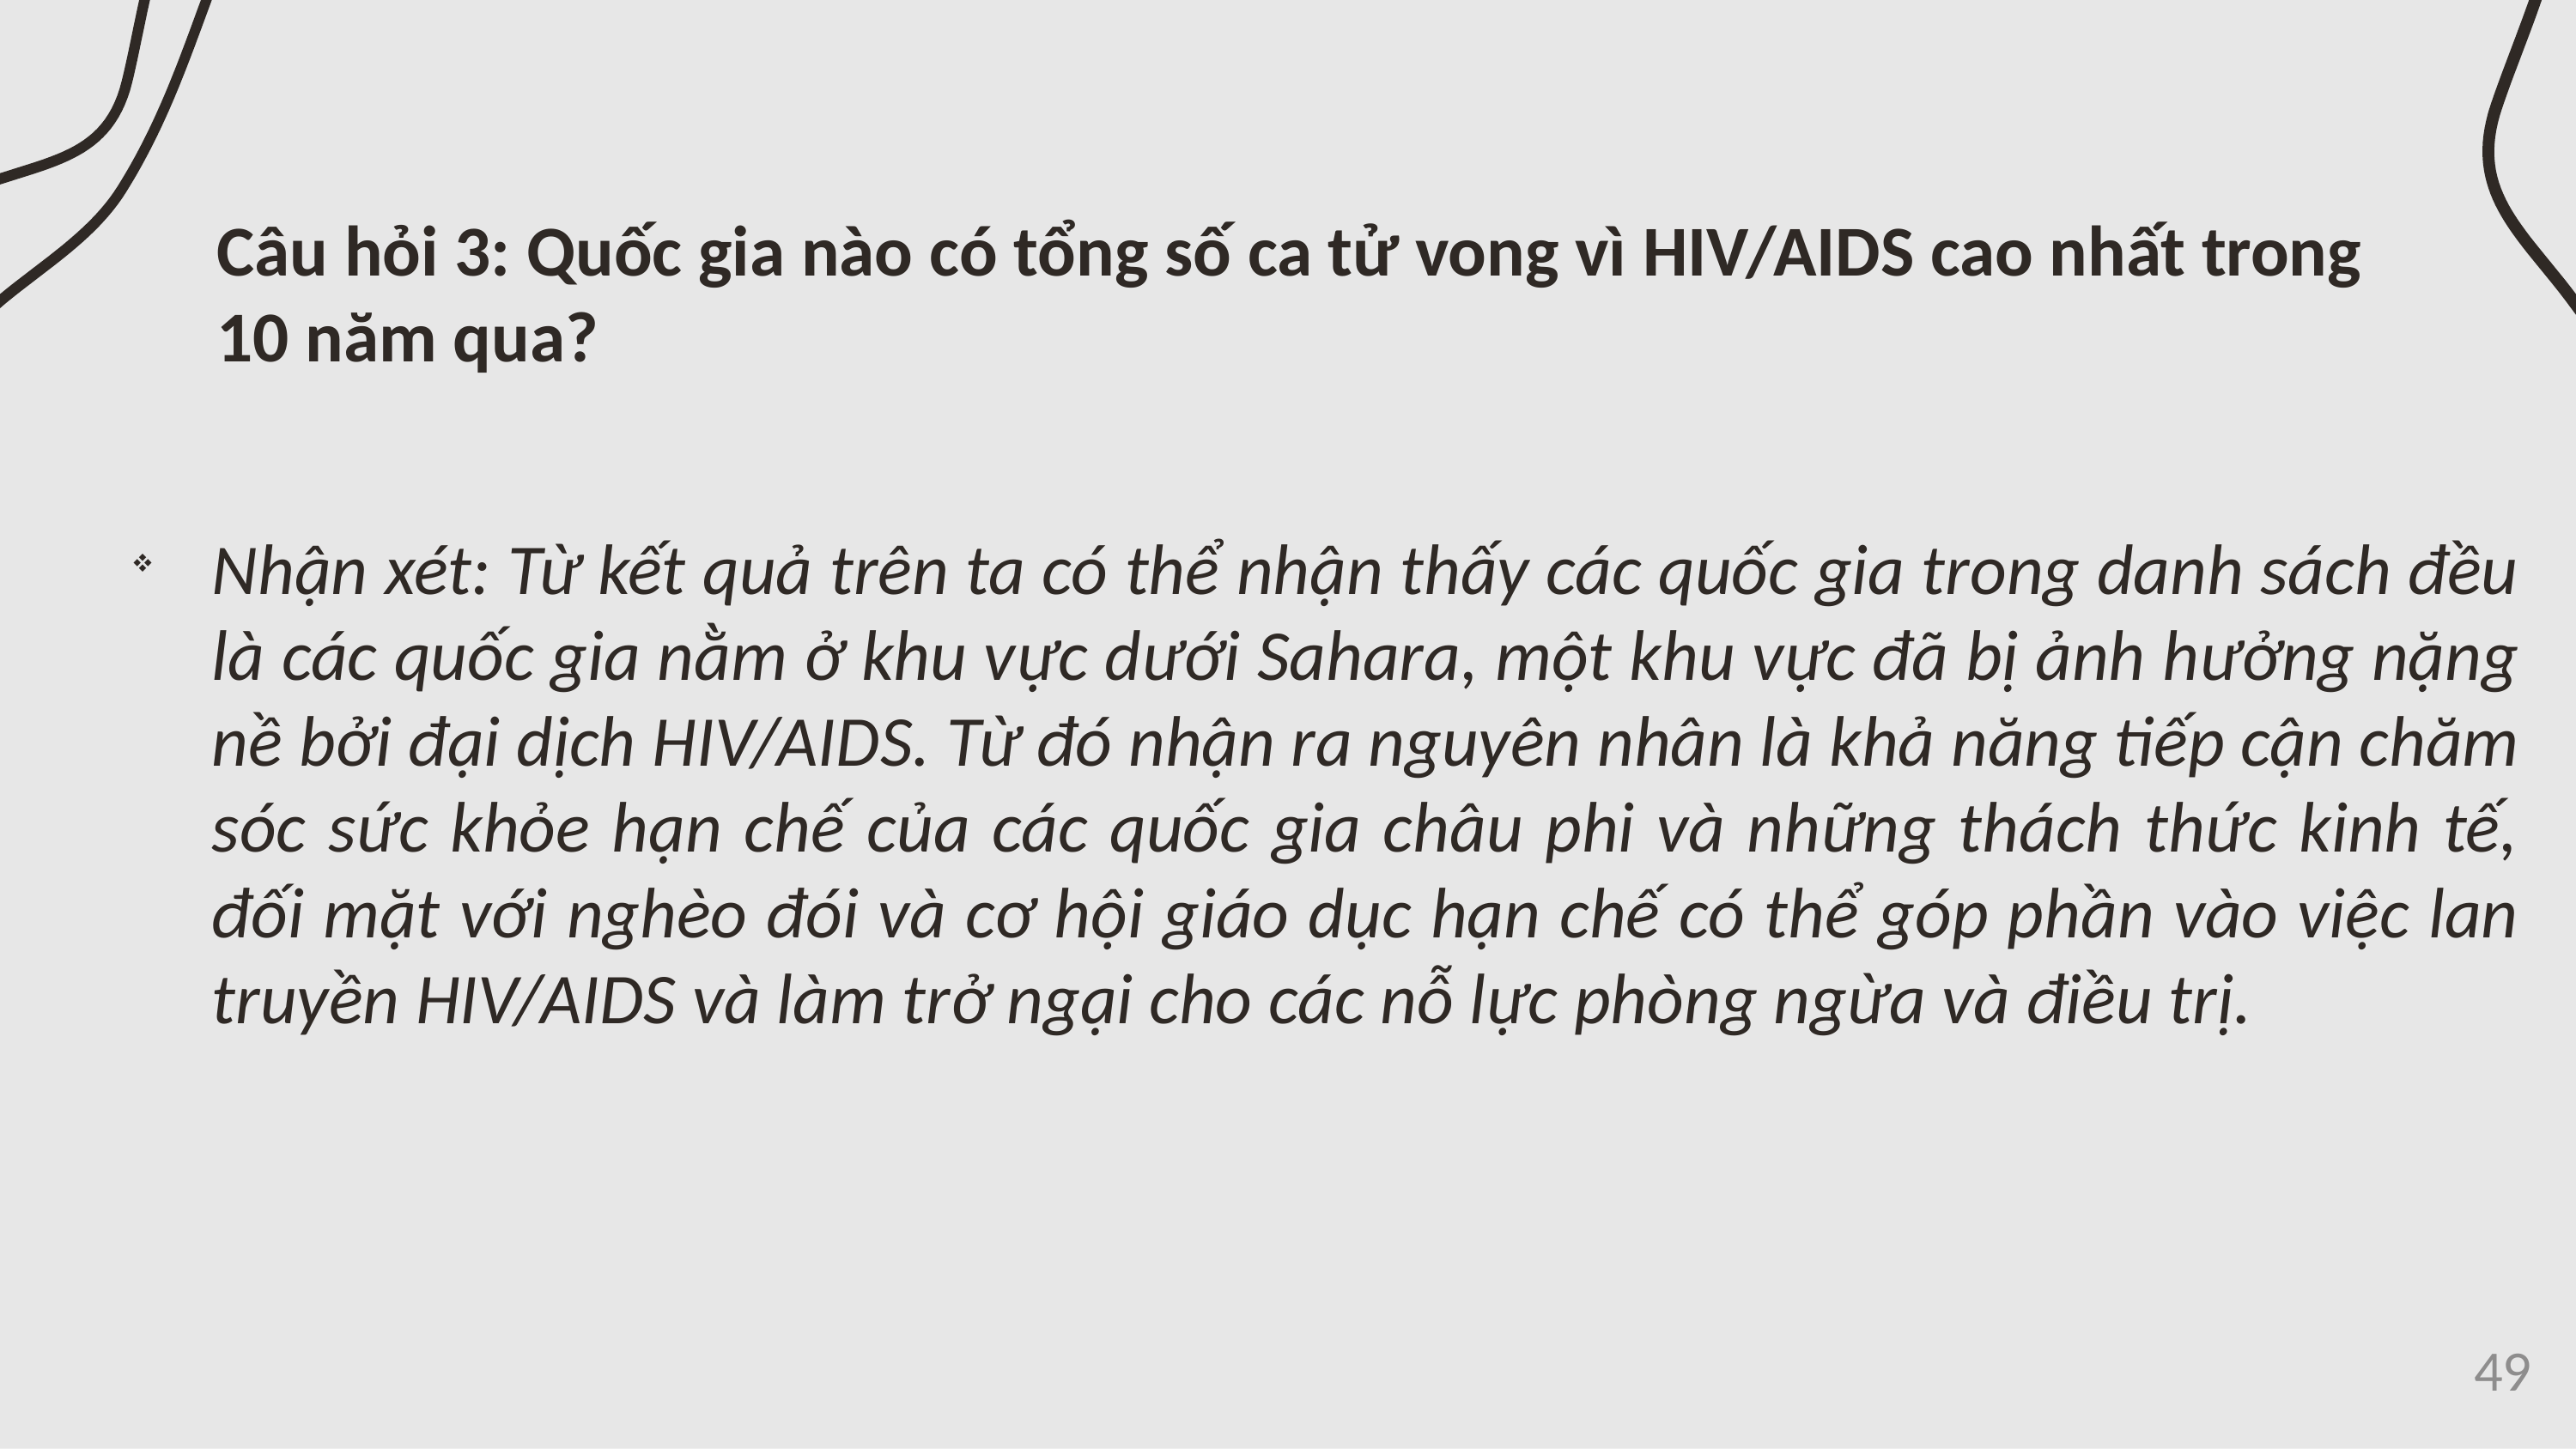

# Câu hỏi 3: Quốc gia nào có tổng số ca tử vong vì HIV/AIDS cao nhất trong 10 năm qua?
Nhận xét: Từ kết quả trên ta có thể nhận thấy các quốc gia trong danh sách đều là các quốc gia nằm ở khu vực dưới Sahara, một khu vực đã bị ảnh hưởng nặng nề bởi đại dịch HIV/AIDS. Từ đó nhận ra nguyên nhân là khả năng tiếp cận chăm sóc sức khỏe hạn chế của các quốc gia châu phi và những thách thức kinh tế, đối mặt với nghèo đói và cơ hội giáo dục hạn chế có thể góp phần vào việc lan truyền HIV/AIDS và làm trở ngại cho các nỗ lực phòng ngừa và điều trị.
49